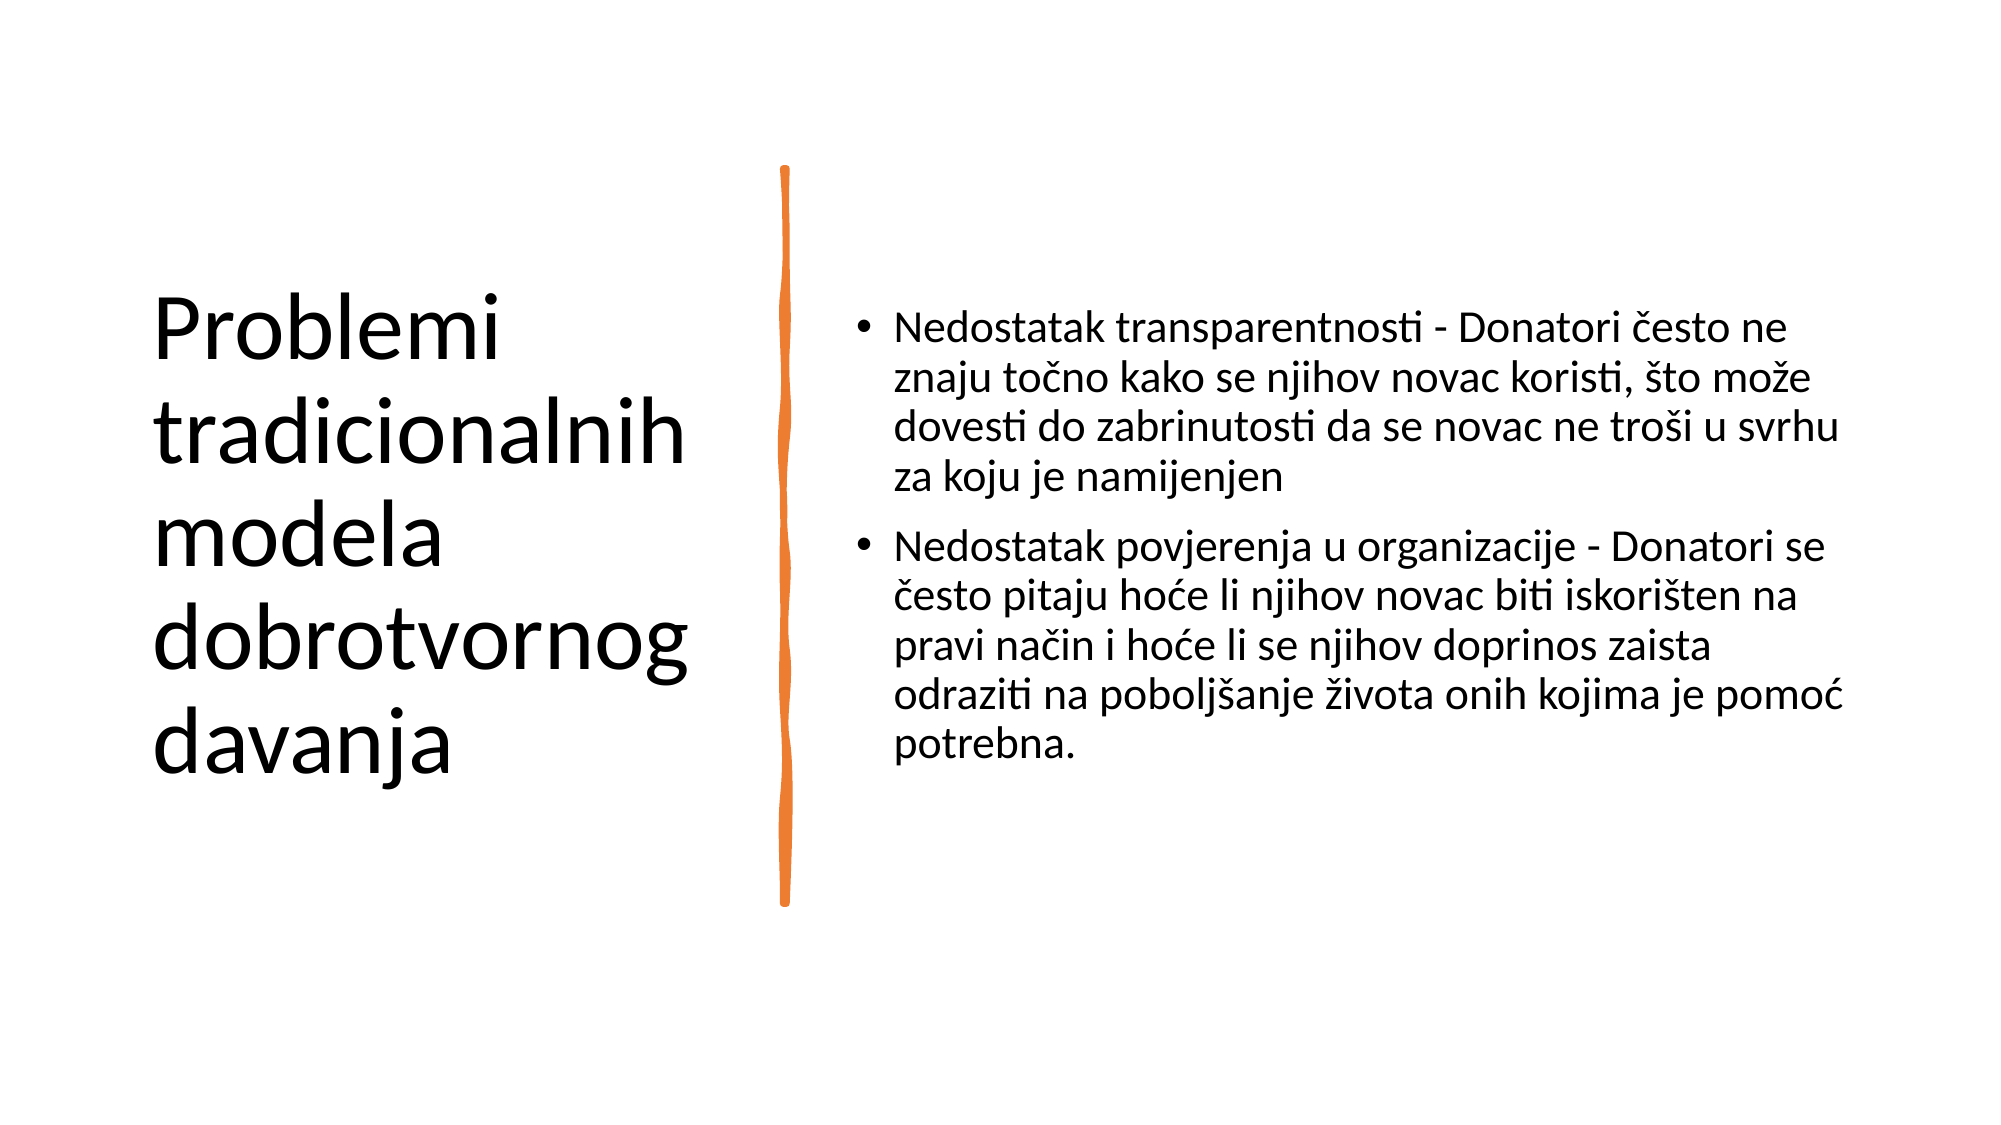

# Problemi tradicionalnih modela dobrotvornog davanja
Nedostatak transparentnosti - Donatori često ne znaju točno kako se njihov novac koristi, što može dovesti do zabrinutosti da se novac ne troši u svrhu za koju je namijenjen
Nedostatak povjerenja u organizacije - Donatori se često pitaju hoće li njihov novac biti iskorišten na pravi način i hoće li se njihov doprinos zaista odraziti na poboljšanje života onih kojima je pomoć potrebna.